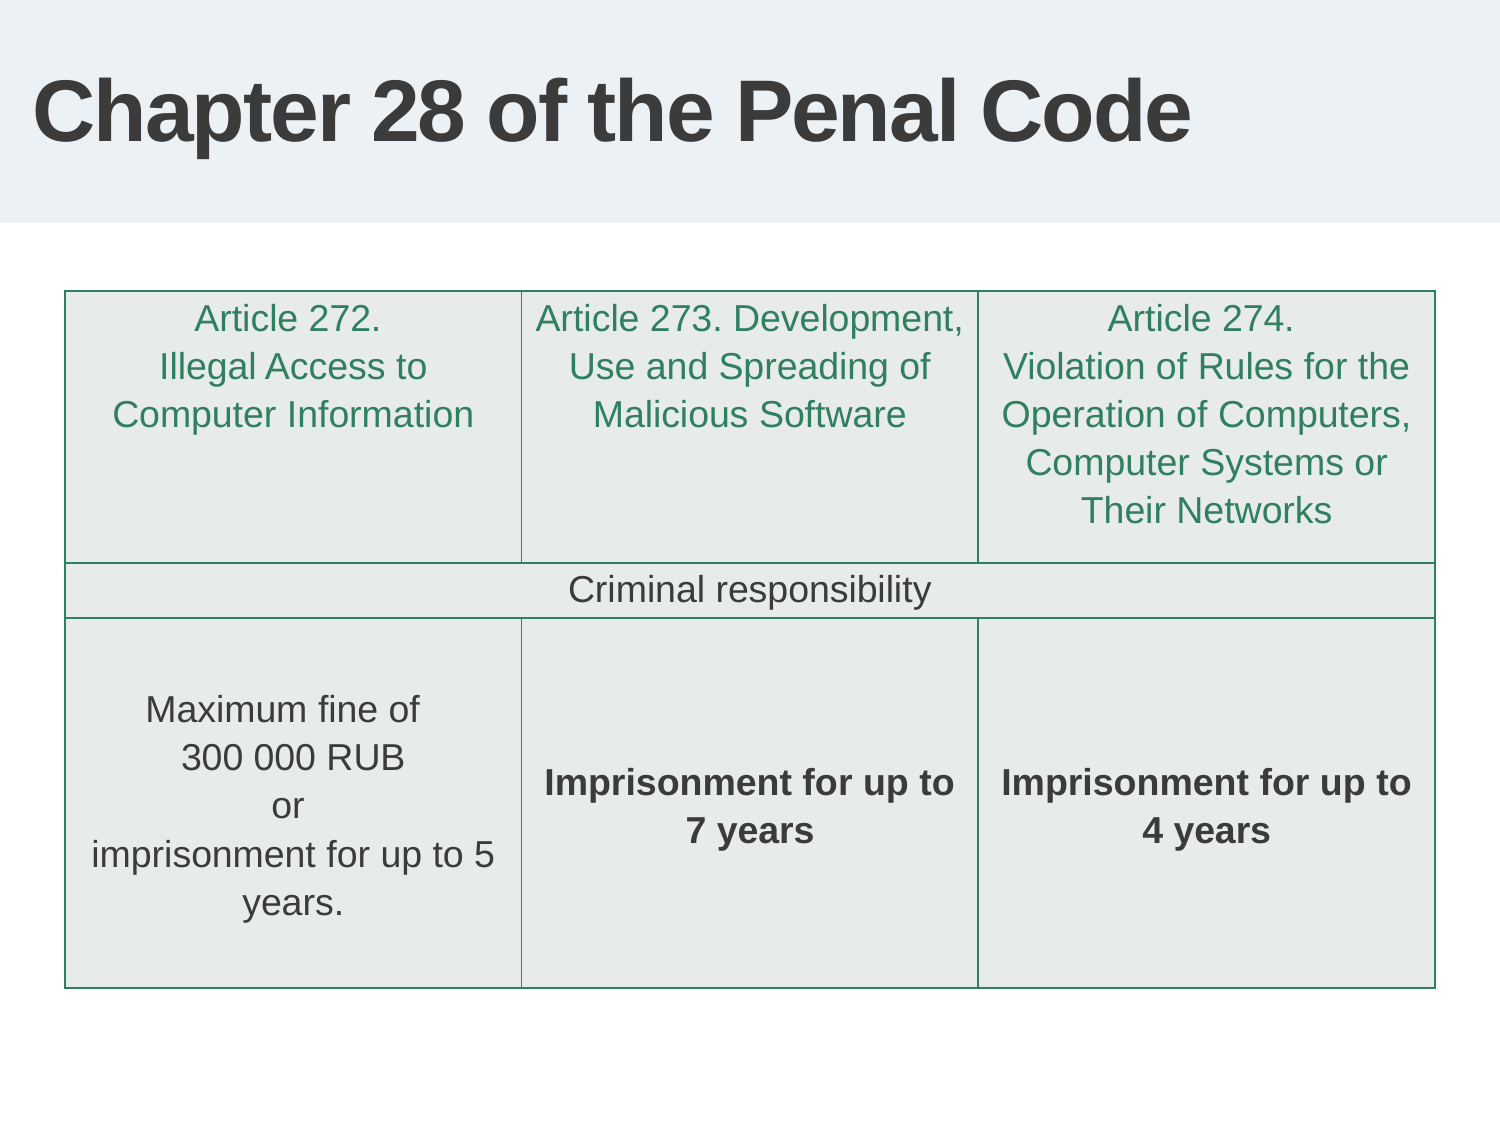

Chapter 28 of the Penal Code

| Article 272. Illegal Access to Computer Information | Article 273. Development, Use and Spreading of Malicious Software | Article 274. Violation of Rules for the Operation of Computers, Computer Systems or Their Networks |
| --- | --- | --- |
| Criminal responsibility |  |  |
| Maximum fine of 300 000 RUB or imprisonment for up to 5 years. | Imprisonment for up to 7 years | Imprisonment for up to 4 years |